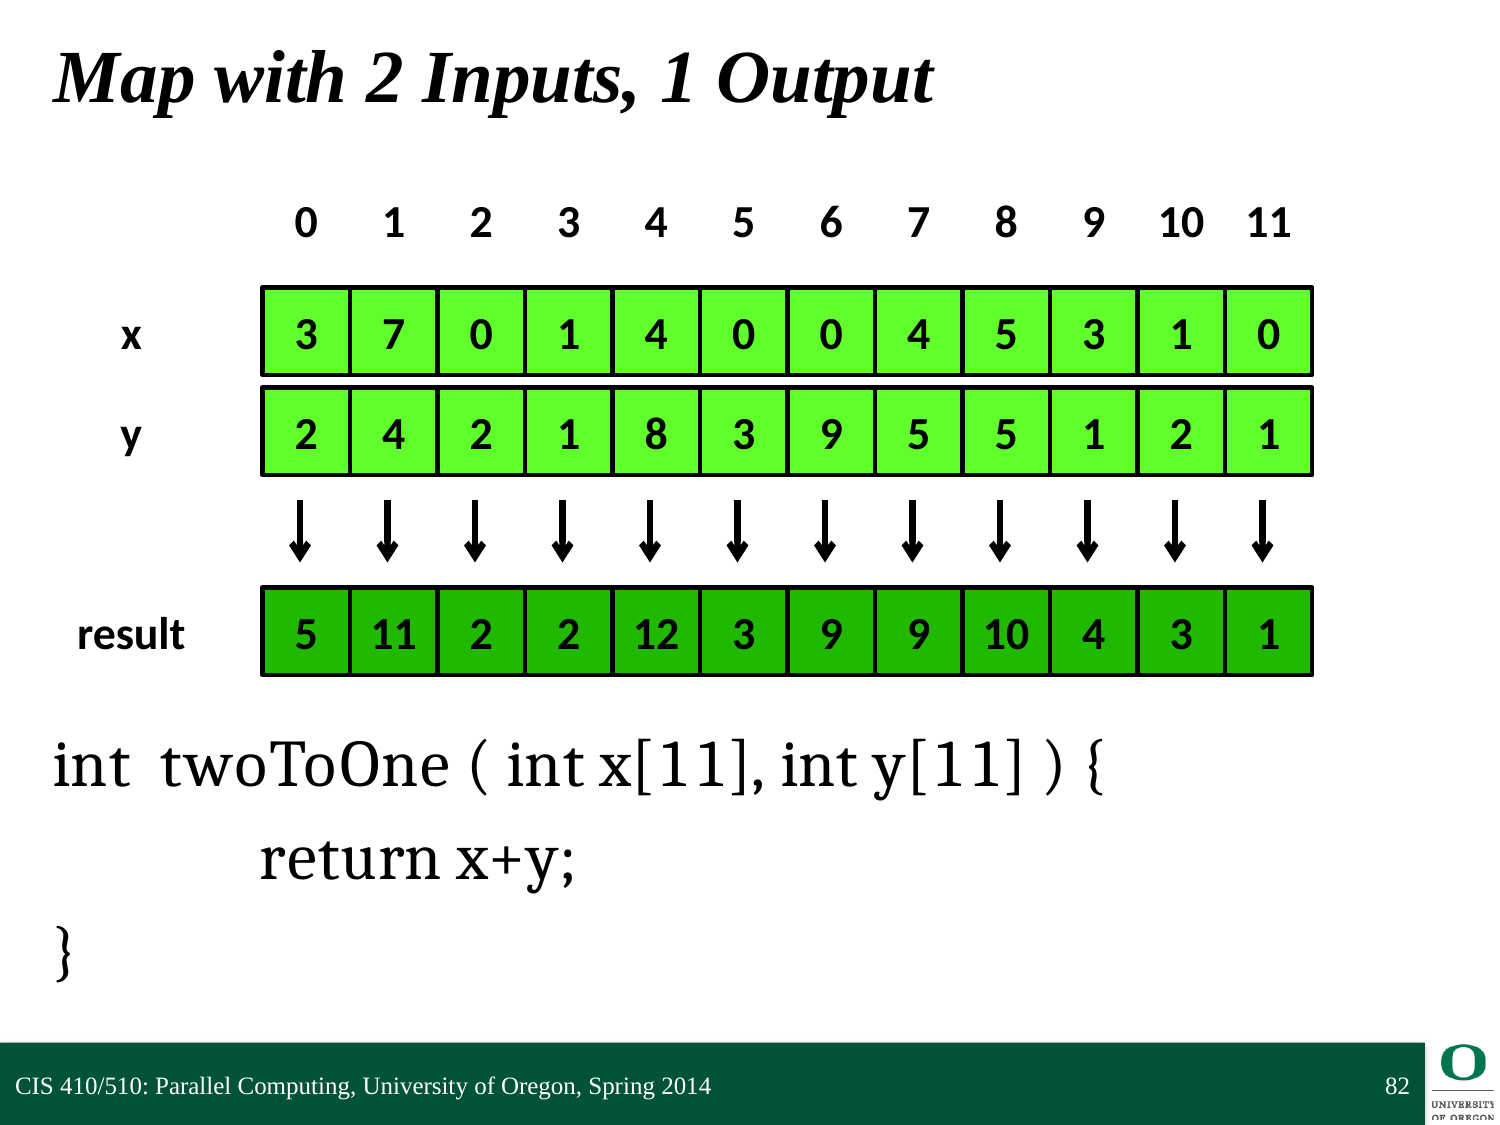

# Map with 2 Inputs, 1 Output
0
1
2
3
4
5
6
7
8
9
10
11
x
3
7
0
1
4
0
0
4
5
3
1
0
y
2
4
2
1
8
3
9
5
5
1
2
1
result
5
11
2
2
12
3
9
9
10
4
3
1
int  twoToOne ( int x[11], int y[11] ) {
		return x+y;
}
CIS 410/510: Parallel Computing, University of Oregon, Spring 2014
82